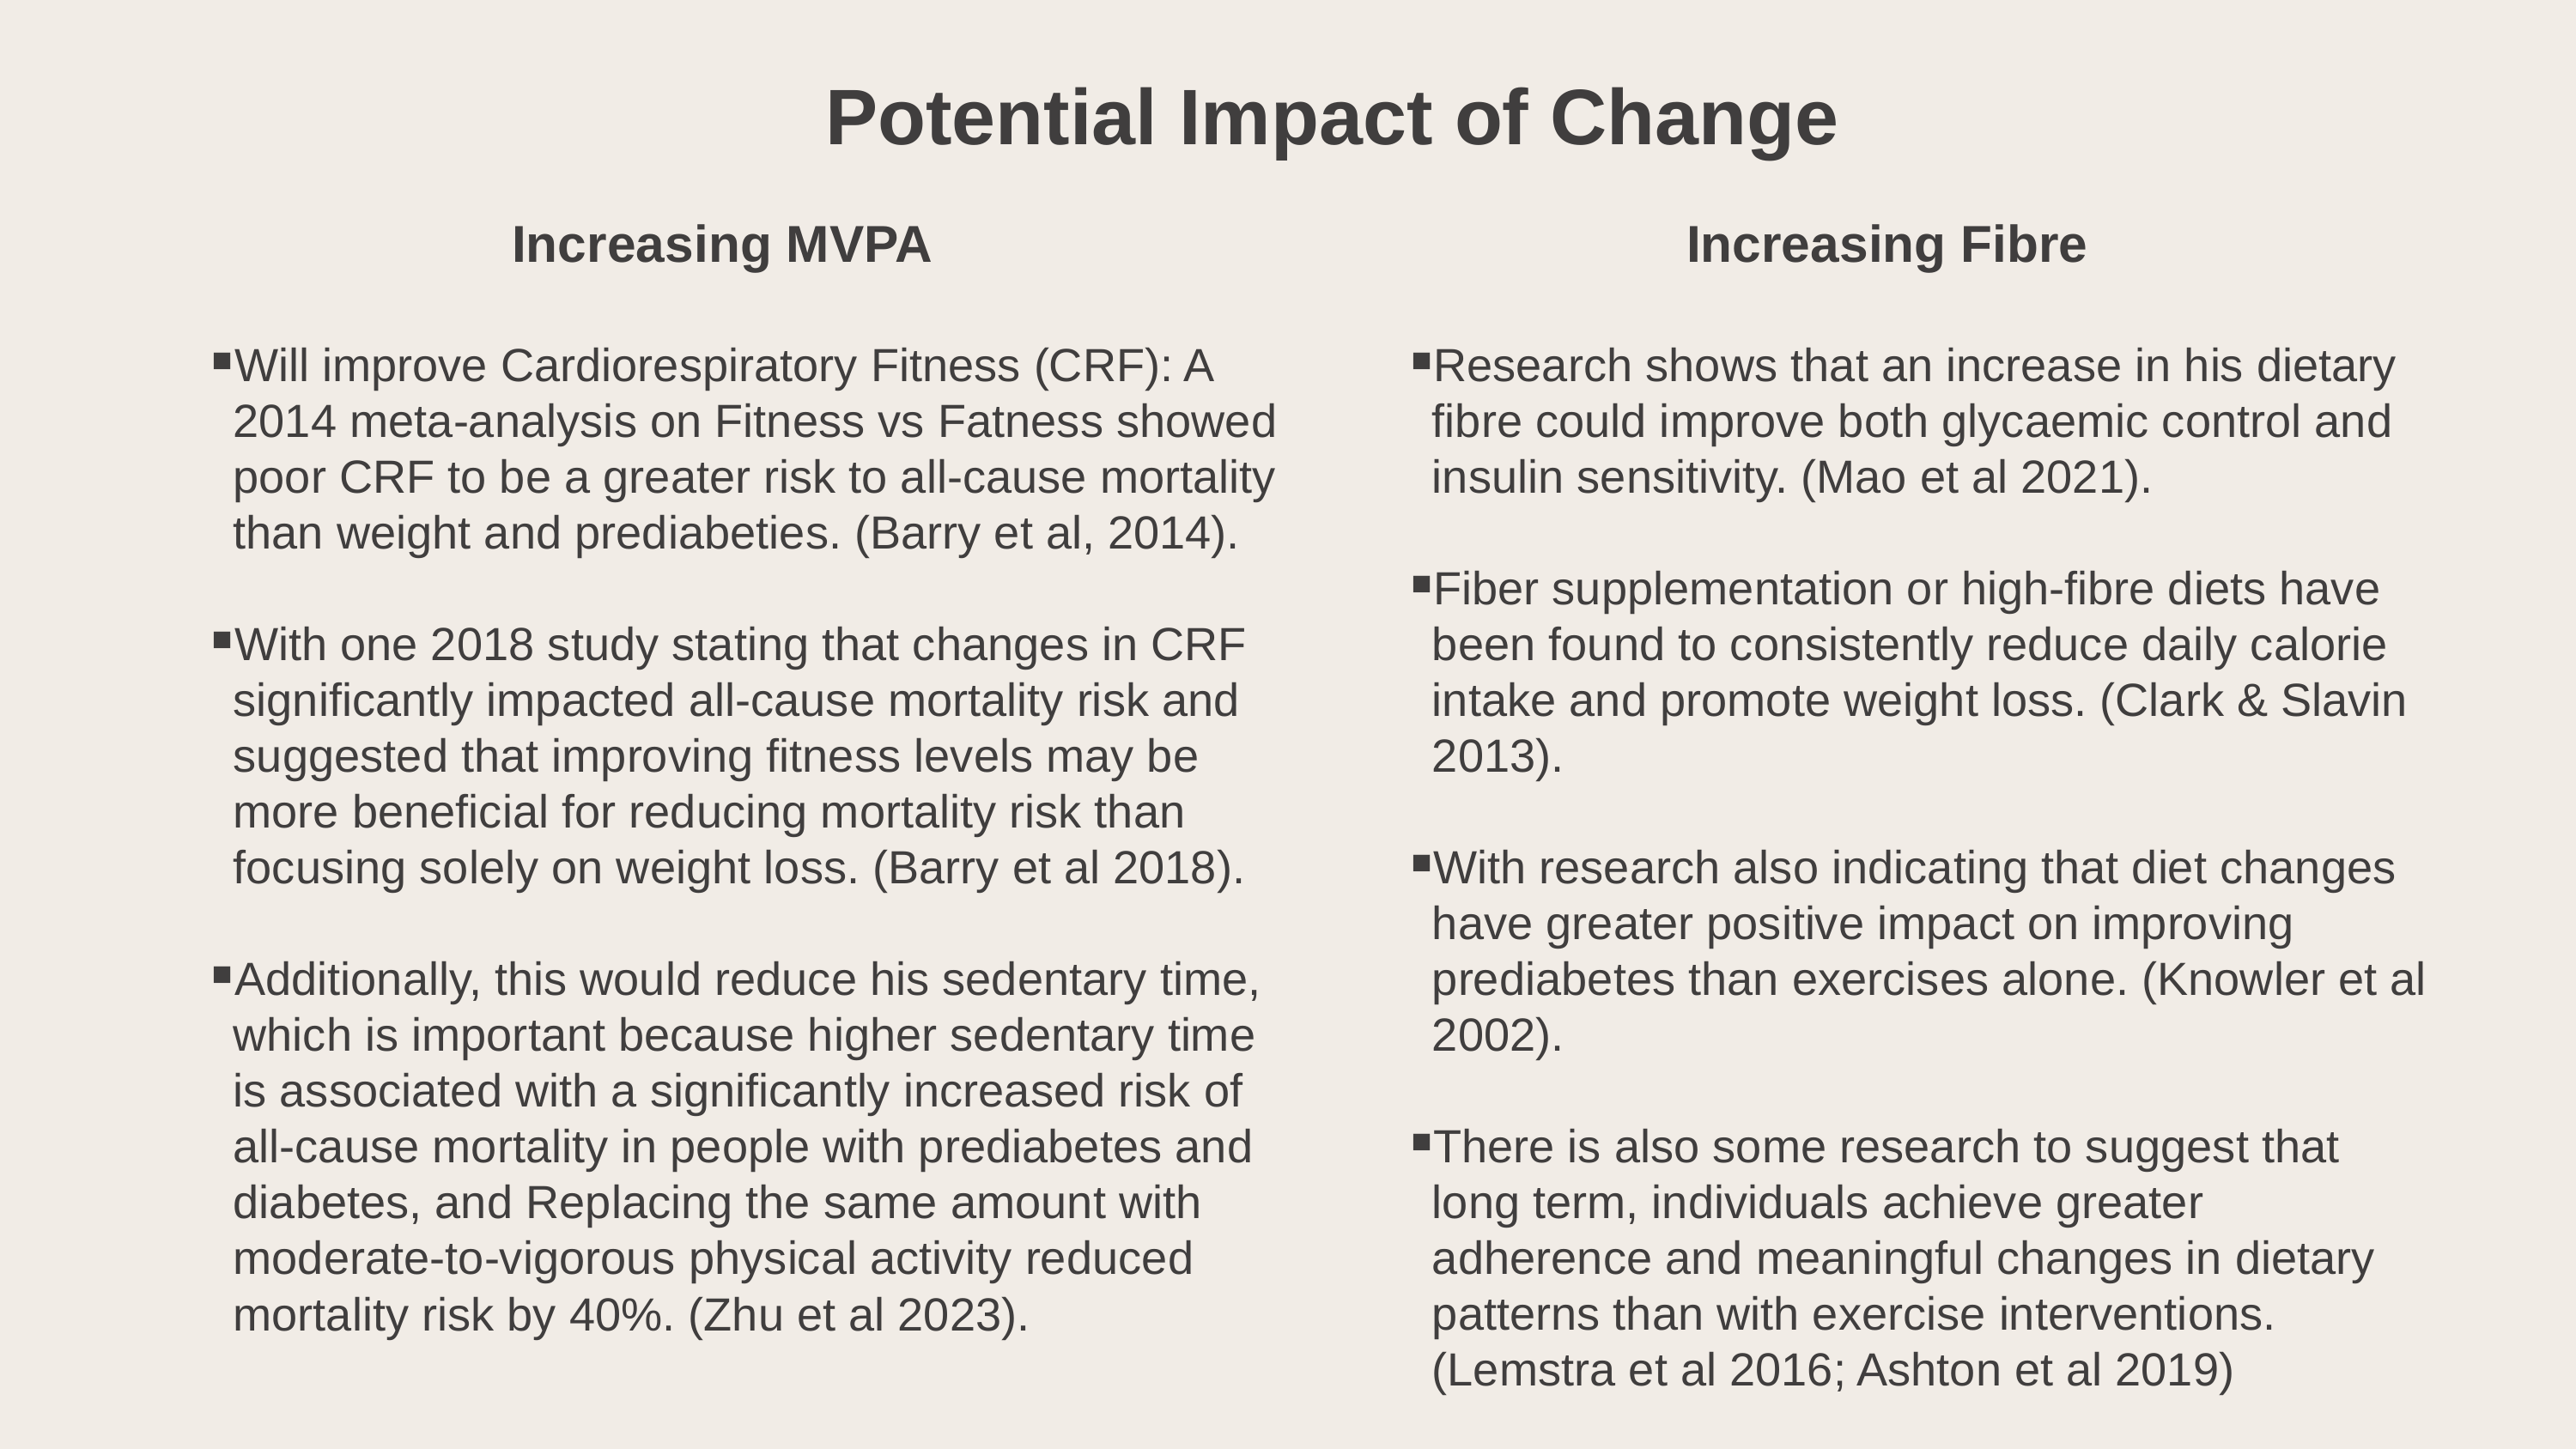

Potential Impact of Change
Increasing MVPA

Will improve Cardiorespiratory Fitness (CRF): A 2014 meta-analysis on Fitness vs Fatness showed poor CRF to be a greater risk to all-cause mortality than weight and prediabeties. (Barry et al, 2014).

With one 2018 study stating that changes in CRF significantly impacted all-cause mortality risk and suggested that improving fitness levels may be more beneficial for reducing mortality risk than focusing solely on weight loss. (Barry et al 2018).

Additionally, this would reduce his sedentary time, which is important because higher sedentary time is associated with a significantly increased risk of all-cause mortality in people with prediabetes and diabetes, and Replacing the same amount with moderate-to-vigorous physical activity reduced mortality risk by 40%. (Zhu et al 2023).
Increasing Fibre

Research shows that an increase in his dietary fibre could improve both glycaemic control and insulin sensitivity. (Mao et al 2021).

Fiber supplementation or high-fibre diets have been found to consistently reduce daily calorie intake and promote weight loss. (Clark & Slavin 2013).

With research also indicating that diet changes have greater positive impact on improving prediabetes than exercises alone. (Knowler et al 2002).

There is also some research to suggest that long term, individuals achieve greater adherence and meaningful changes in dietary patterns than with exercise interventions. (Lemstra et al 2016; Ashton et al 2019)